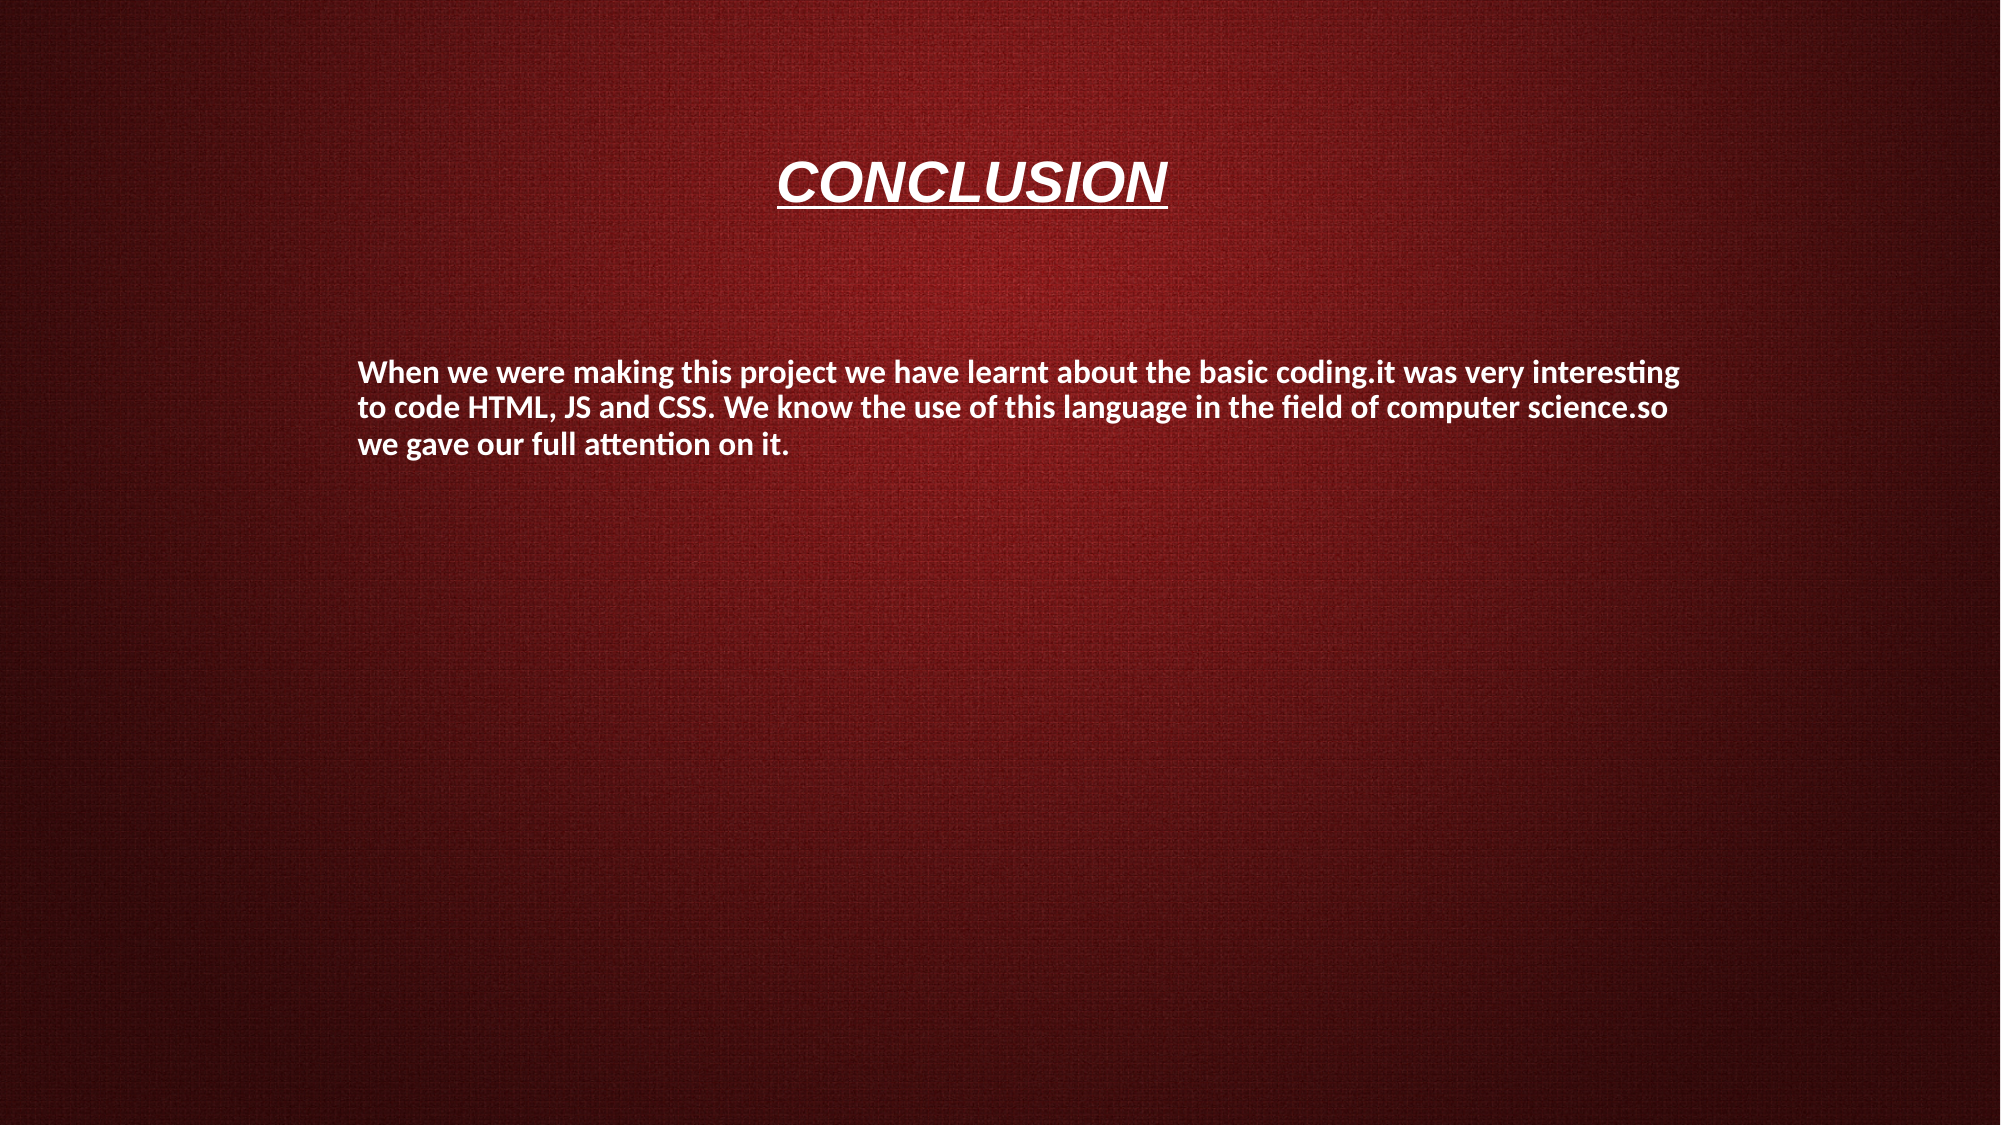

# CONCLUSION
When we were making this project we have learnt about the basic coding.it was very interesting to code HTML, JS and CSS. We know the use of this language in the field of computer science.so we gave our full attention on it.